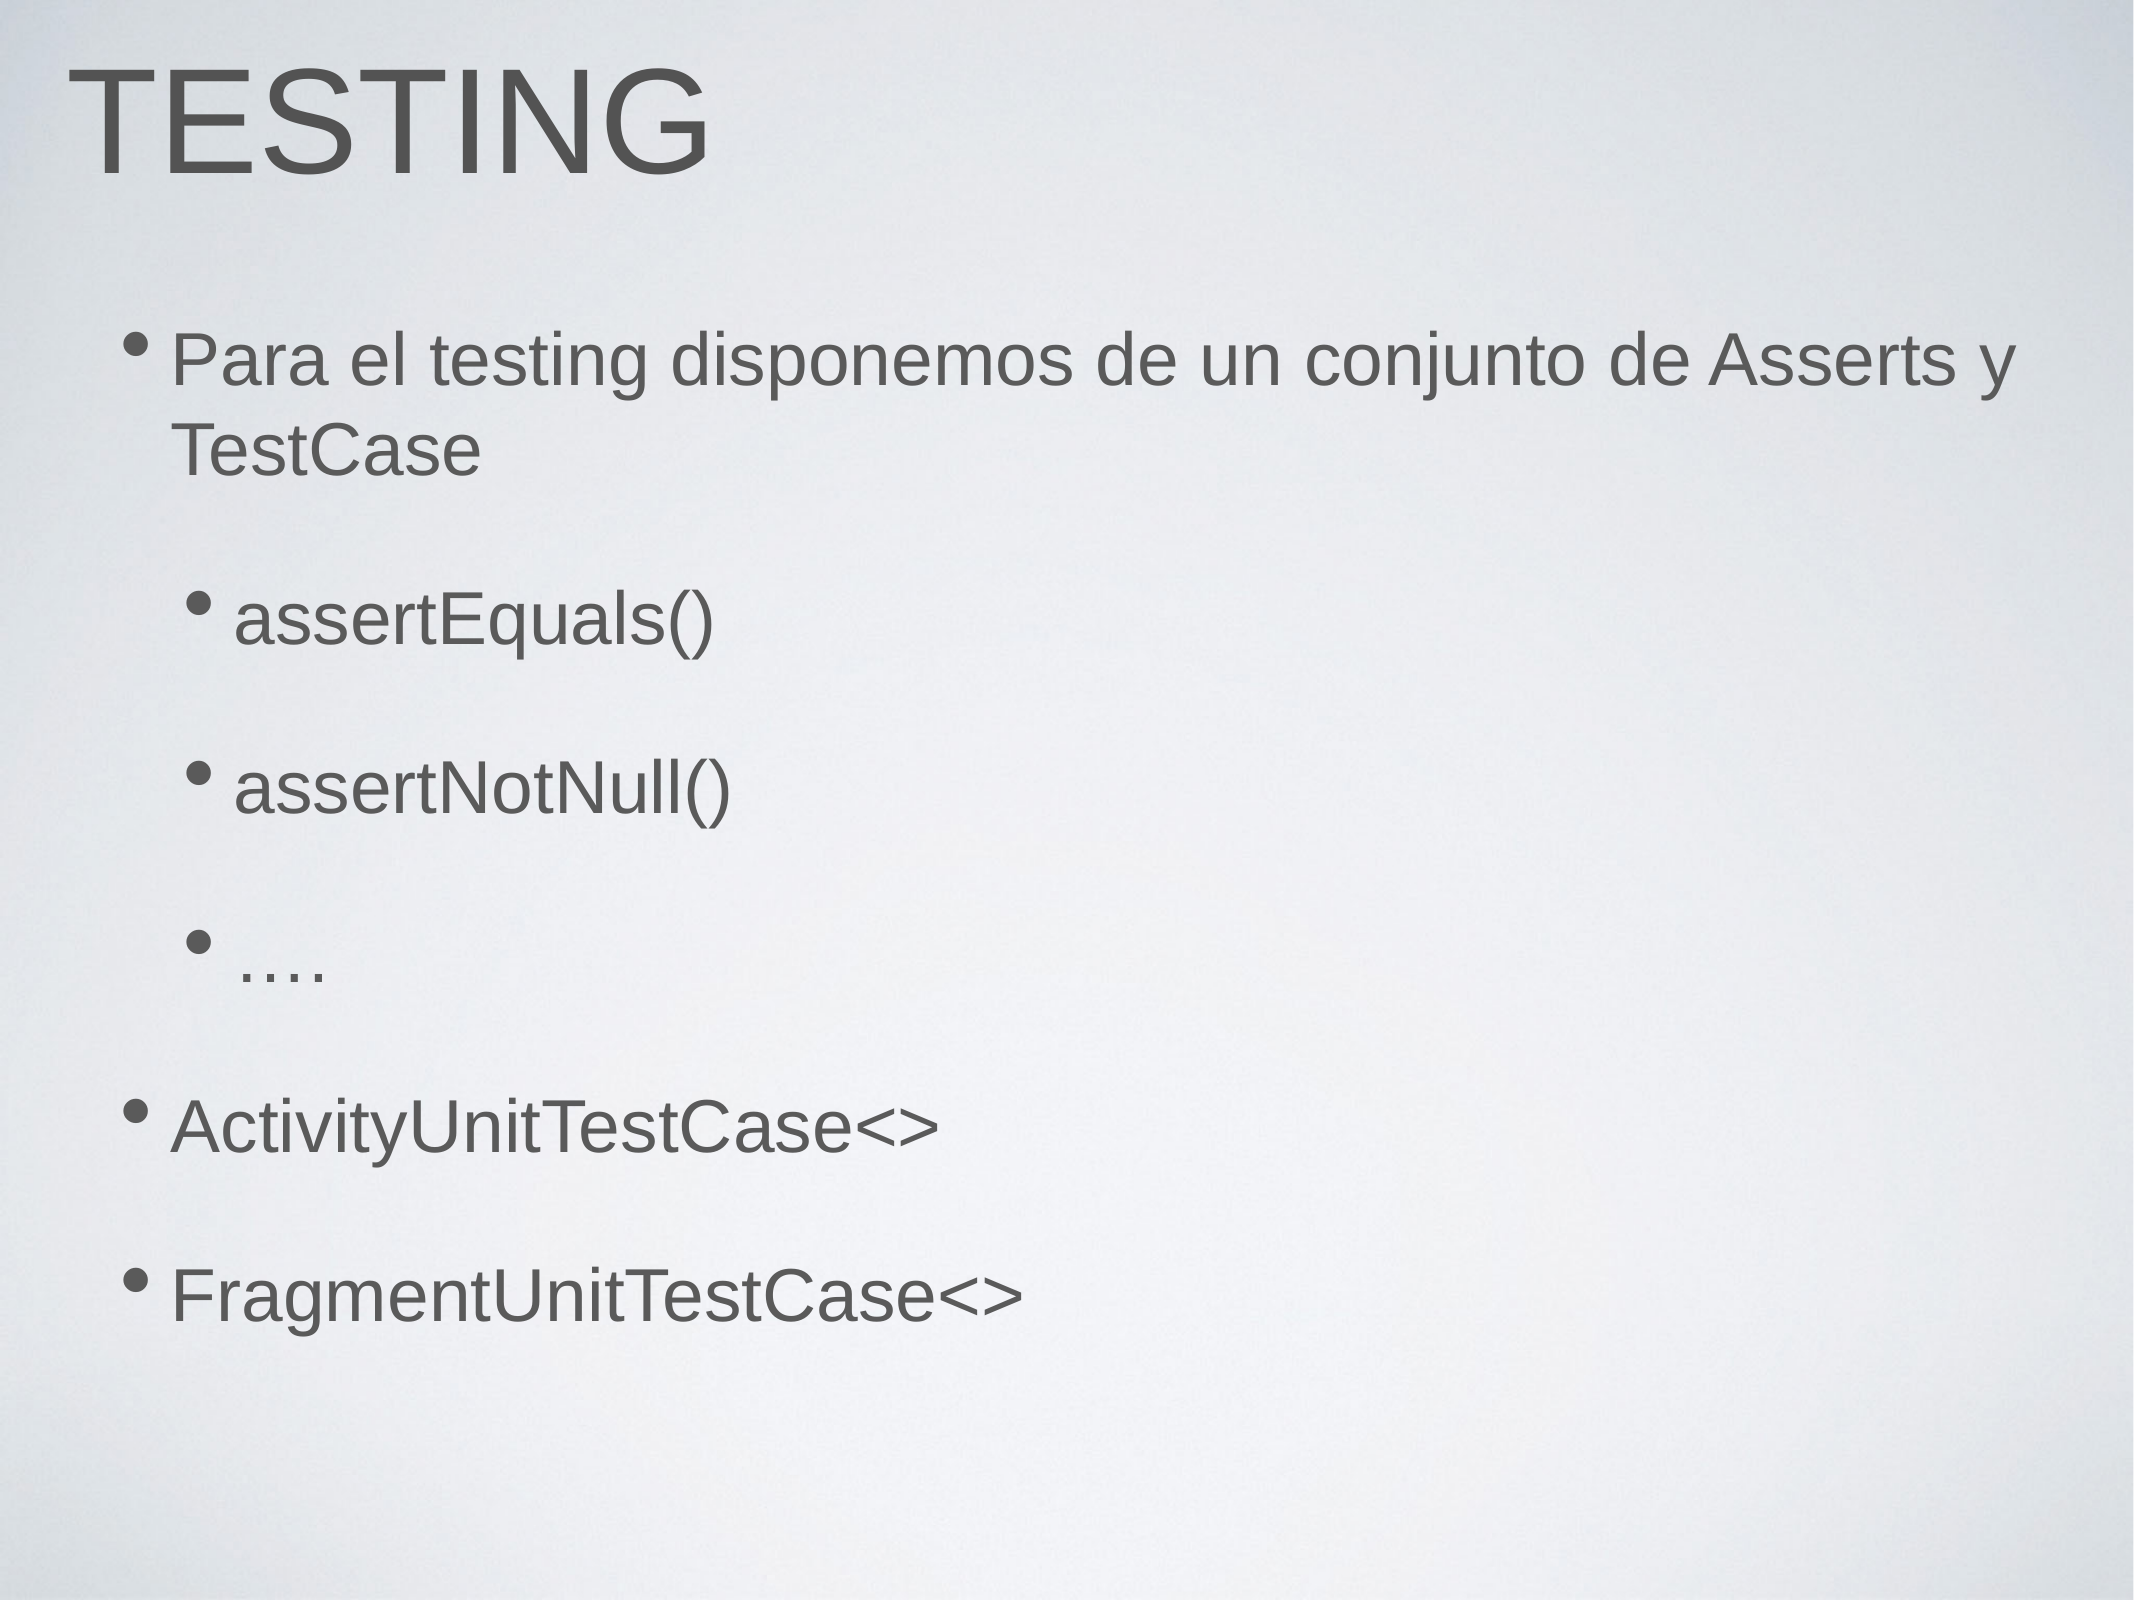

# testing
Para el testing disponemos de un conjunto de Asserts y TestCase
assertEquals()
assertNotNull()
….
ActivityUnitTestCase<>
FragmentUnitTestCase<>